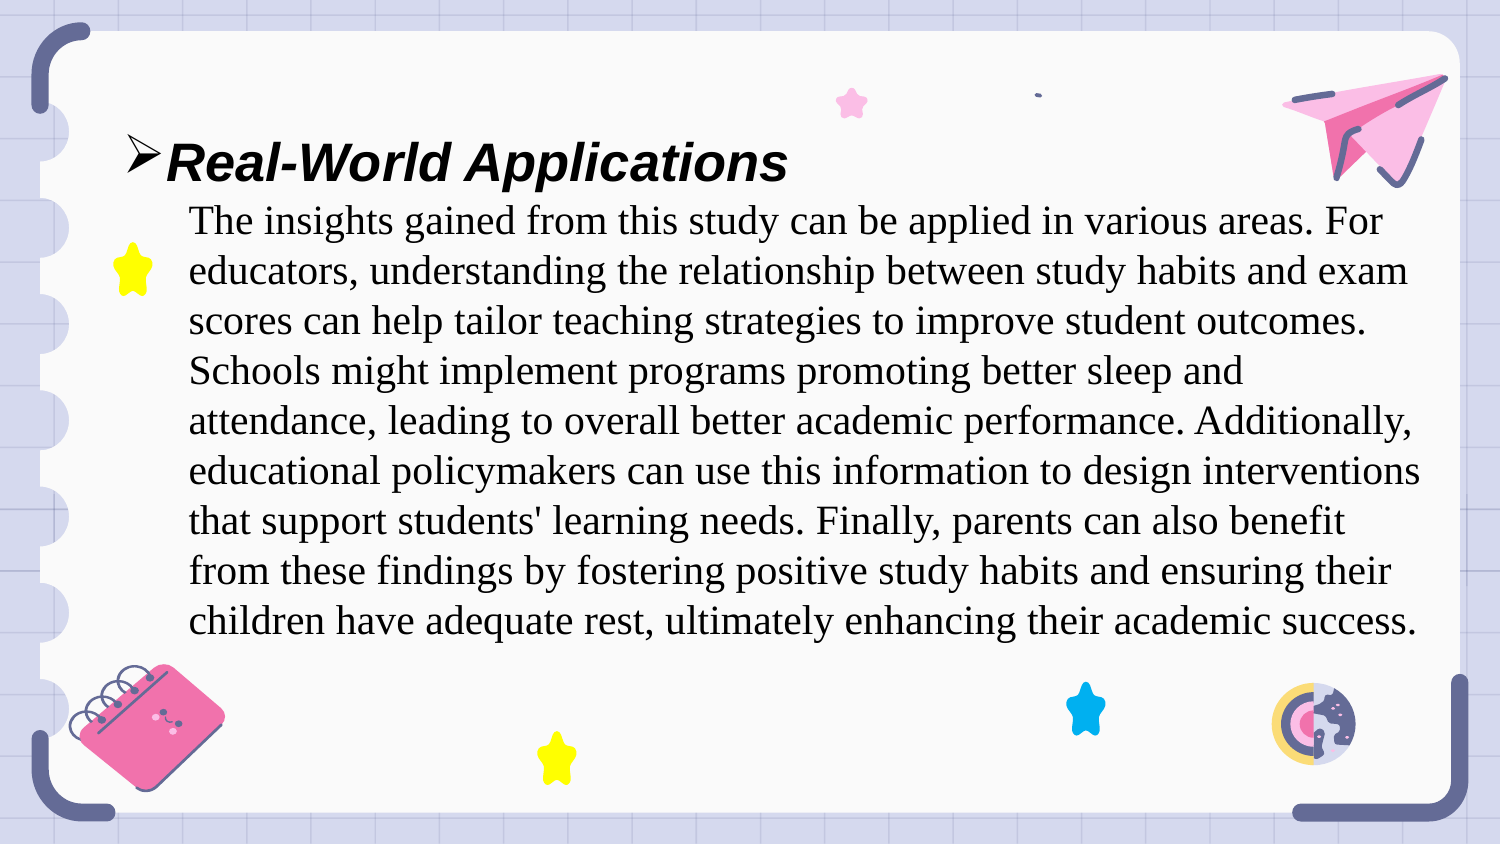

Real-World Applications
The insights gained from this study can be applied in various areas. For educators, understanding the relationship between study habits and exam scores can help tailor teaching strategies to improve student outcomes. Schools might implement programs promoting better sleep and attendance, leading to overall better academic performance. Additionally, educational policymakers can use this information to design interventions that support students' learning needs. Finally, parents can also benefit from these findings by fostering positive study habits and ensuring their children have adequate rest, ultimately enhancing their academic success.